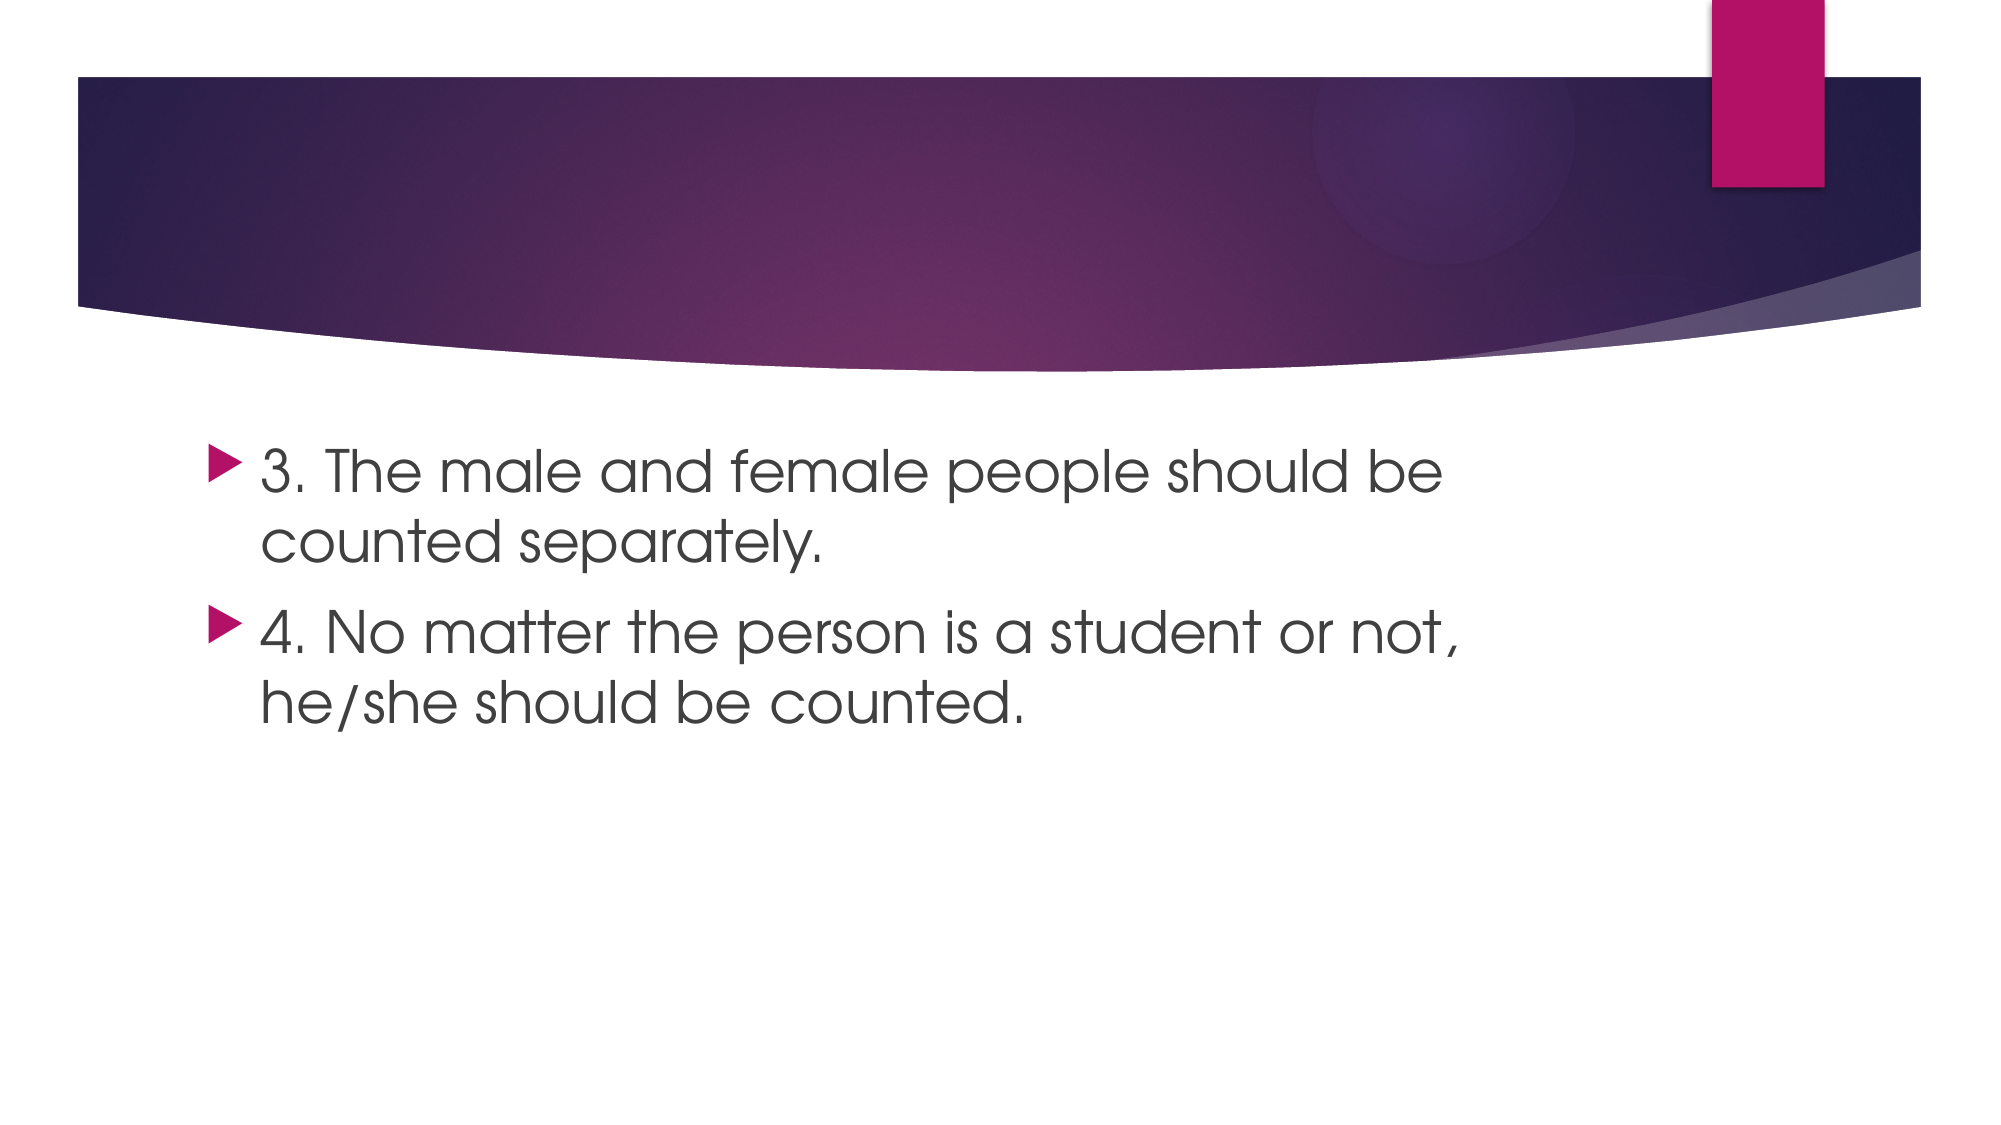

#
3. The male and female people should be counted separately.
4. No matter the person is a student or not, he/she should be counted.